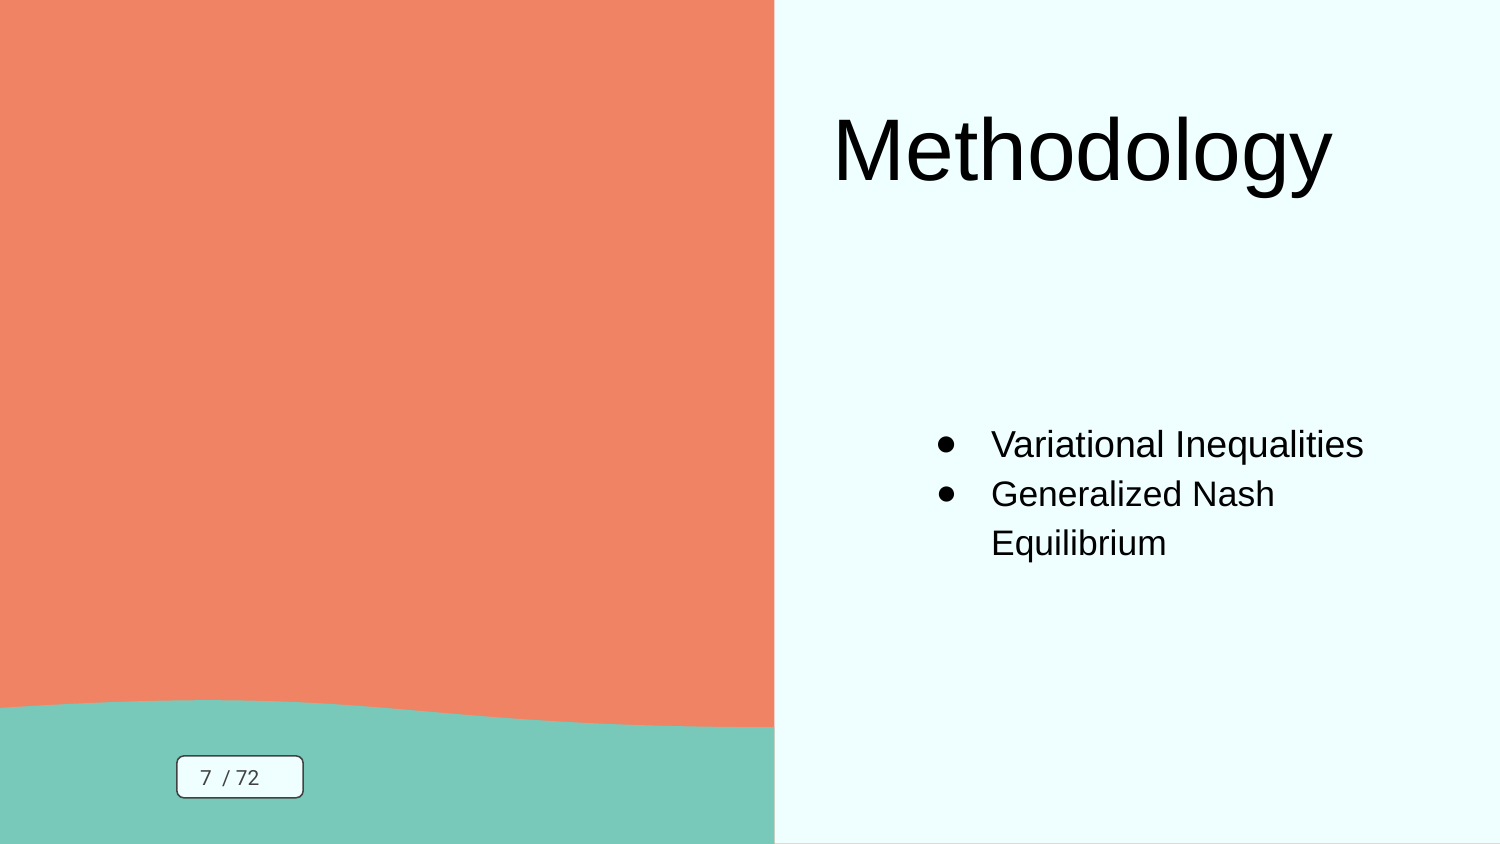

# Methodology
Variational Inequalities
Generalized Nash Equilibrium

7  / 72